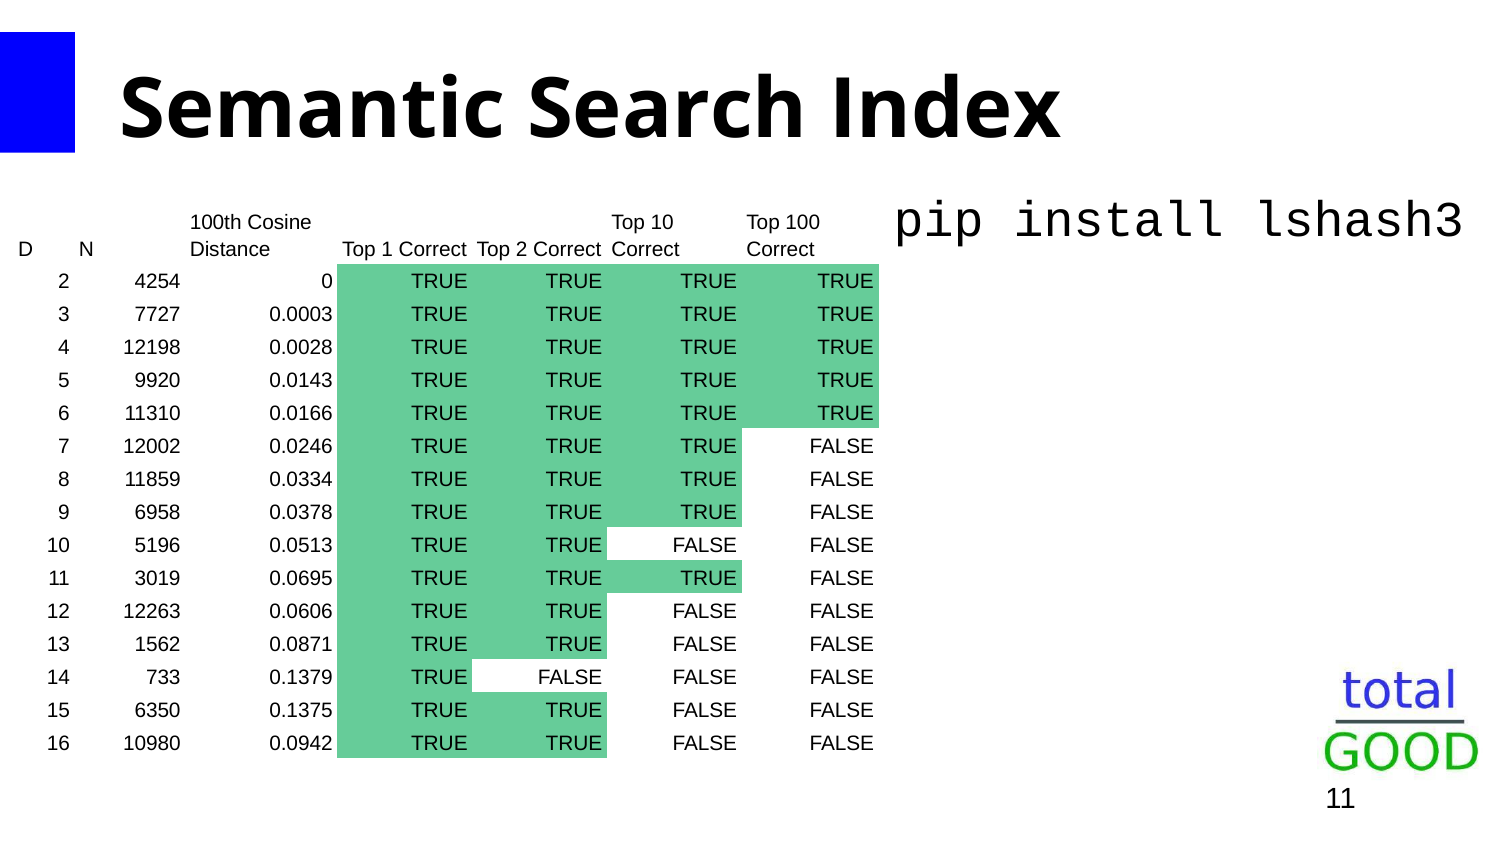

# Semantic Search Index
pip install lshash3
| D | N | 100th Cosine Distance | Top 1 Correct | Top 2 Correct | Top 10 Correct | Top 100 Correct |
| --- | --- | --- | --- | --- | --- | --- |
| 2 | 4254 | 0 | TRUE | TRUE | TRUE | TRUE |
| 3 | 7727 | 0.0003 | TRUE | TRUE | TRUE | TRUE |
| 4 | 12198 | 0.0028 | TRUE | TRUE | TRUE | TRUE |
| 5 | 9920 | 0.0143 | TRUE | TRUE | TRUE | TRUE |
| 6 | 11310 | 0.0166 | TRUE | TRUE | TRUE | TRUE |
| 7 | 12002 | 0.0246 | TRUE | TRUE | TRUE | FALSE |
| 8 | 11859 | 0.0334 | TRUE | TRUE | TRUE | FALSE |
| 9 | 6958 | 0.0378 | TRUE | TRUE | TRUE | FALSE |
| 10 | 5196 | 0.0513 | TRUE | TRUE | FALSE | FALSE |
| 11 | 3019 | 0.0695 | TRUE | TRUE | TRUE | FALSE |
| 12 | 12263 | 0.0606 | TRUE | TRUE | FALSE | FALSE |
| 13 | 1562 | 0.0871 | TRUE | TRUE | FALSE | FALSE |
| 14 | 733 | 0.1379 | TRUE | FALSE | FALSE | FALSE |
| 15 | 6350 | 0.1375 | TRUE | TRUE | FALSE | FALSE |
| 16 | 10980 | 0.0942 | TRUE | TRUE | FALSE | FALSE |
11